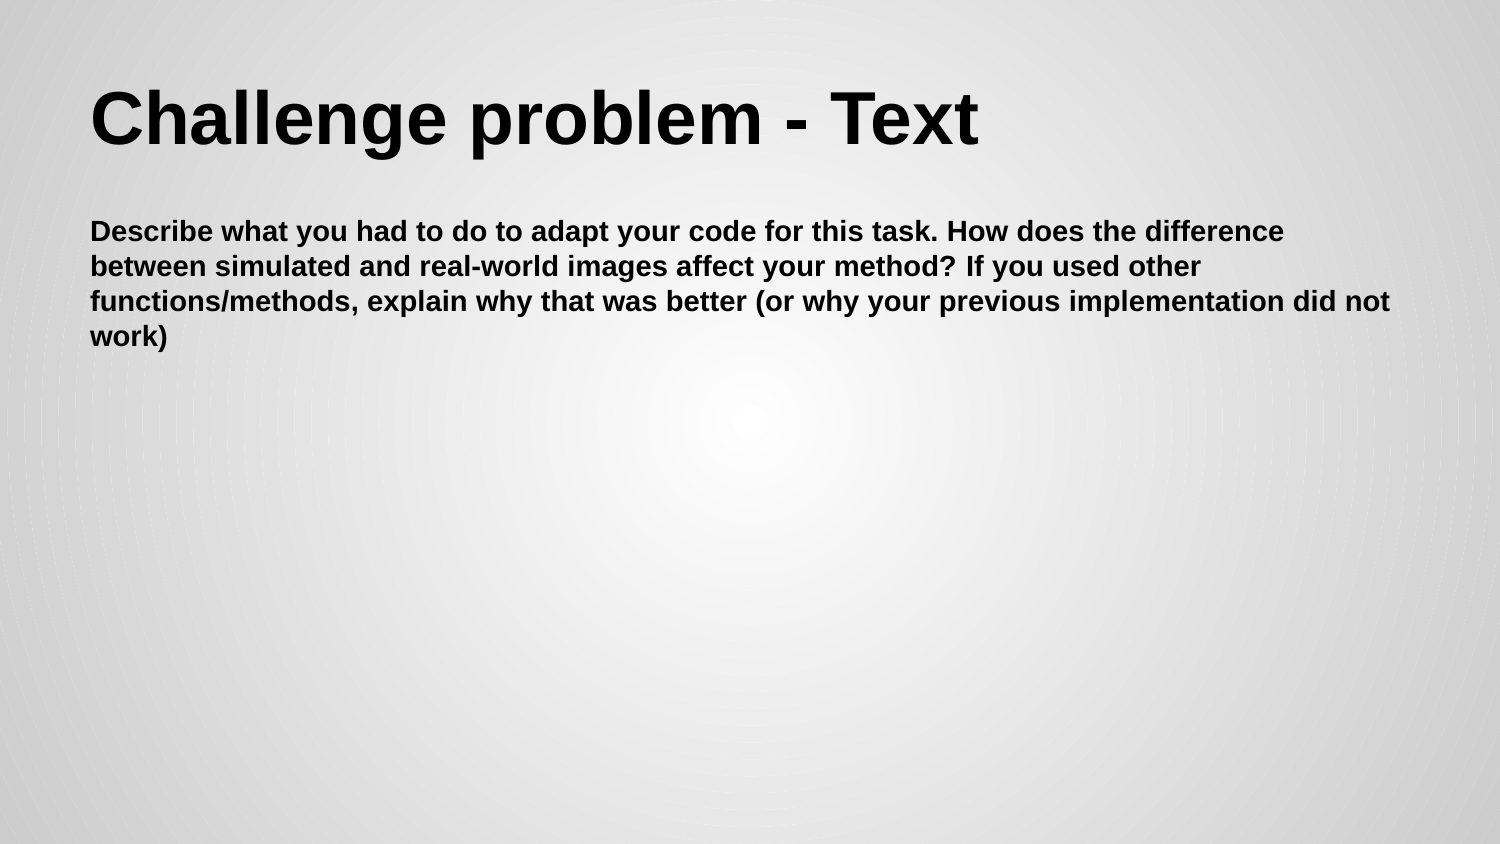

# Challenge problem - Text
Describe what you had to do to adapt your code for this task. How does the difference between simulated and real-world images affect your method? If you used other functions/methods, explain why that was better (or why your previous implementation did not work)